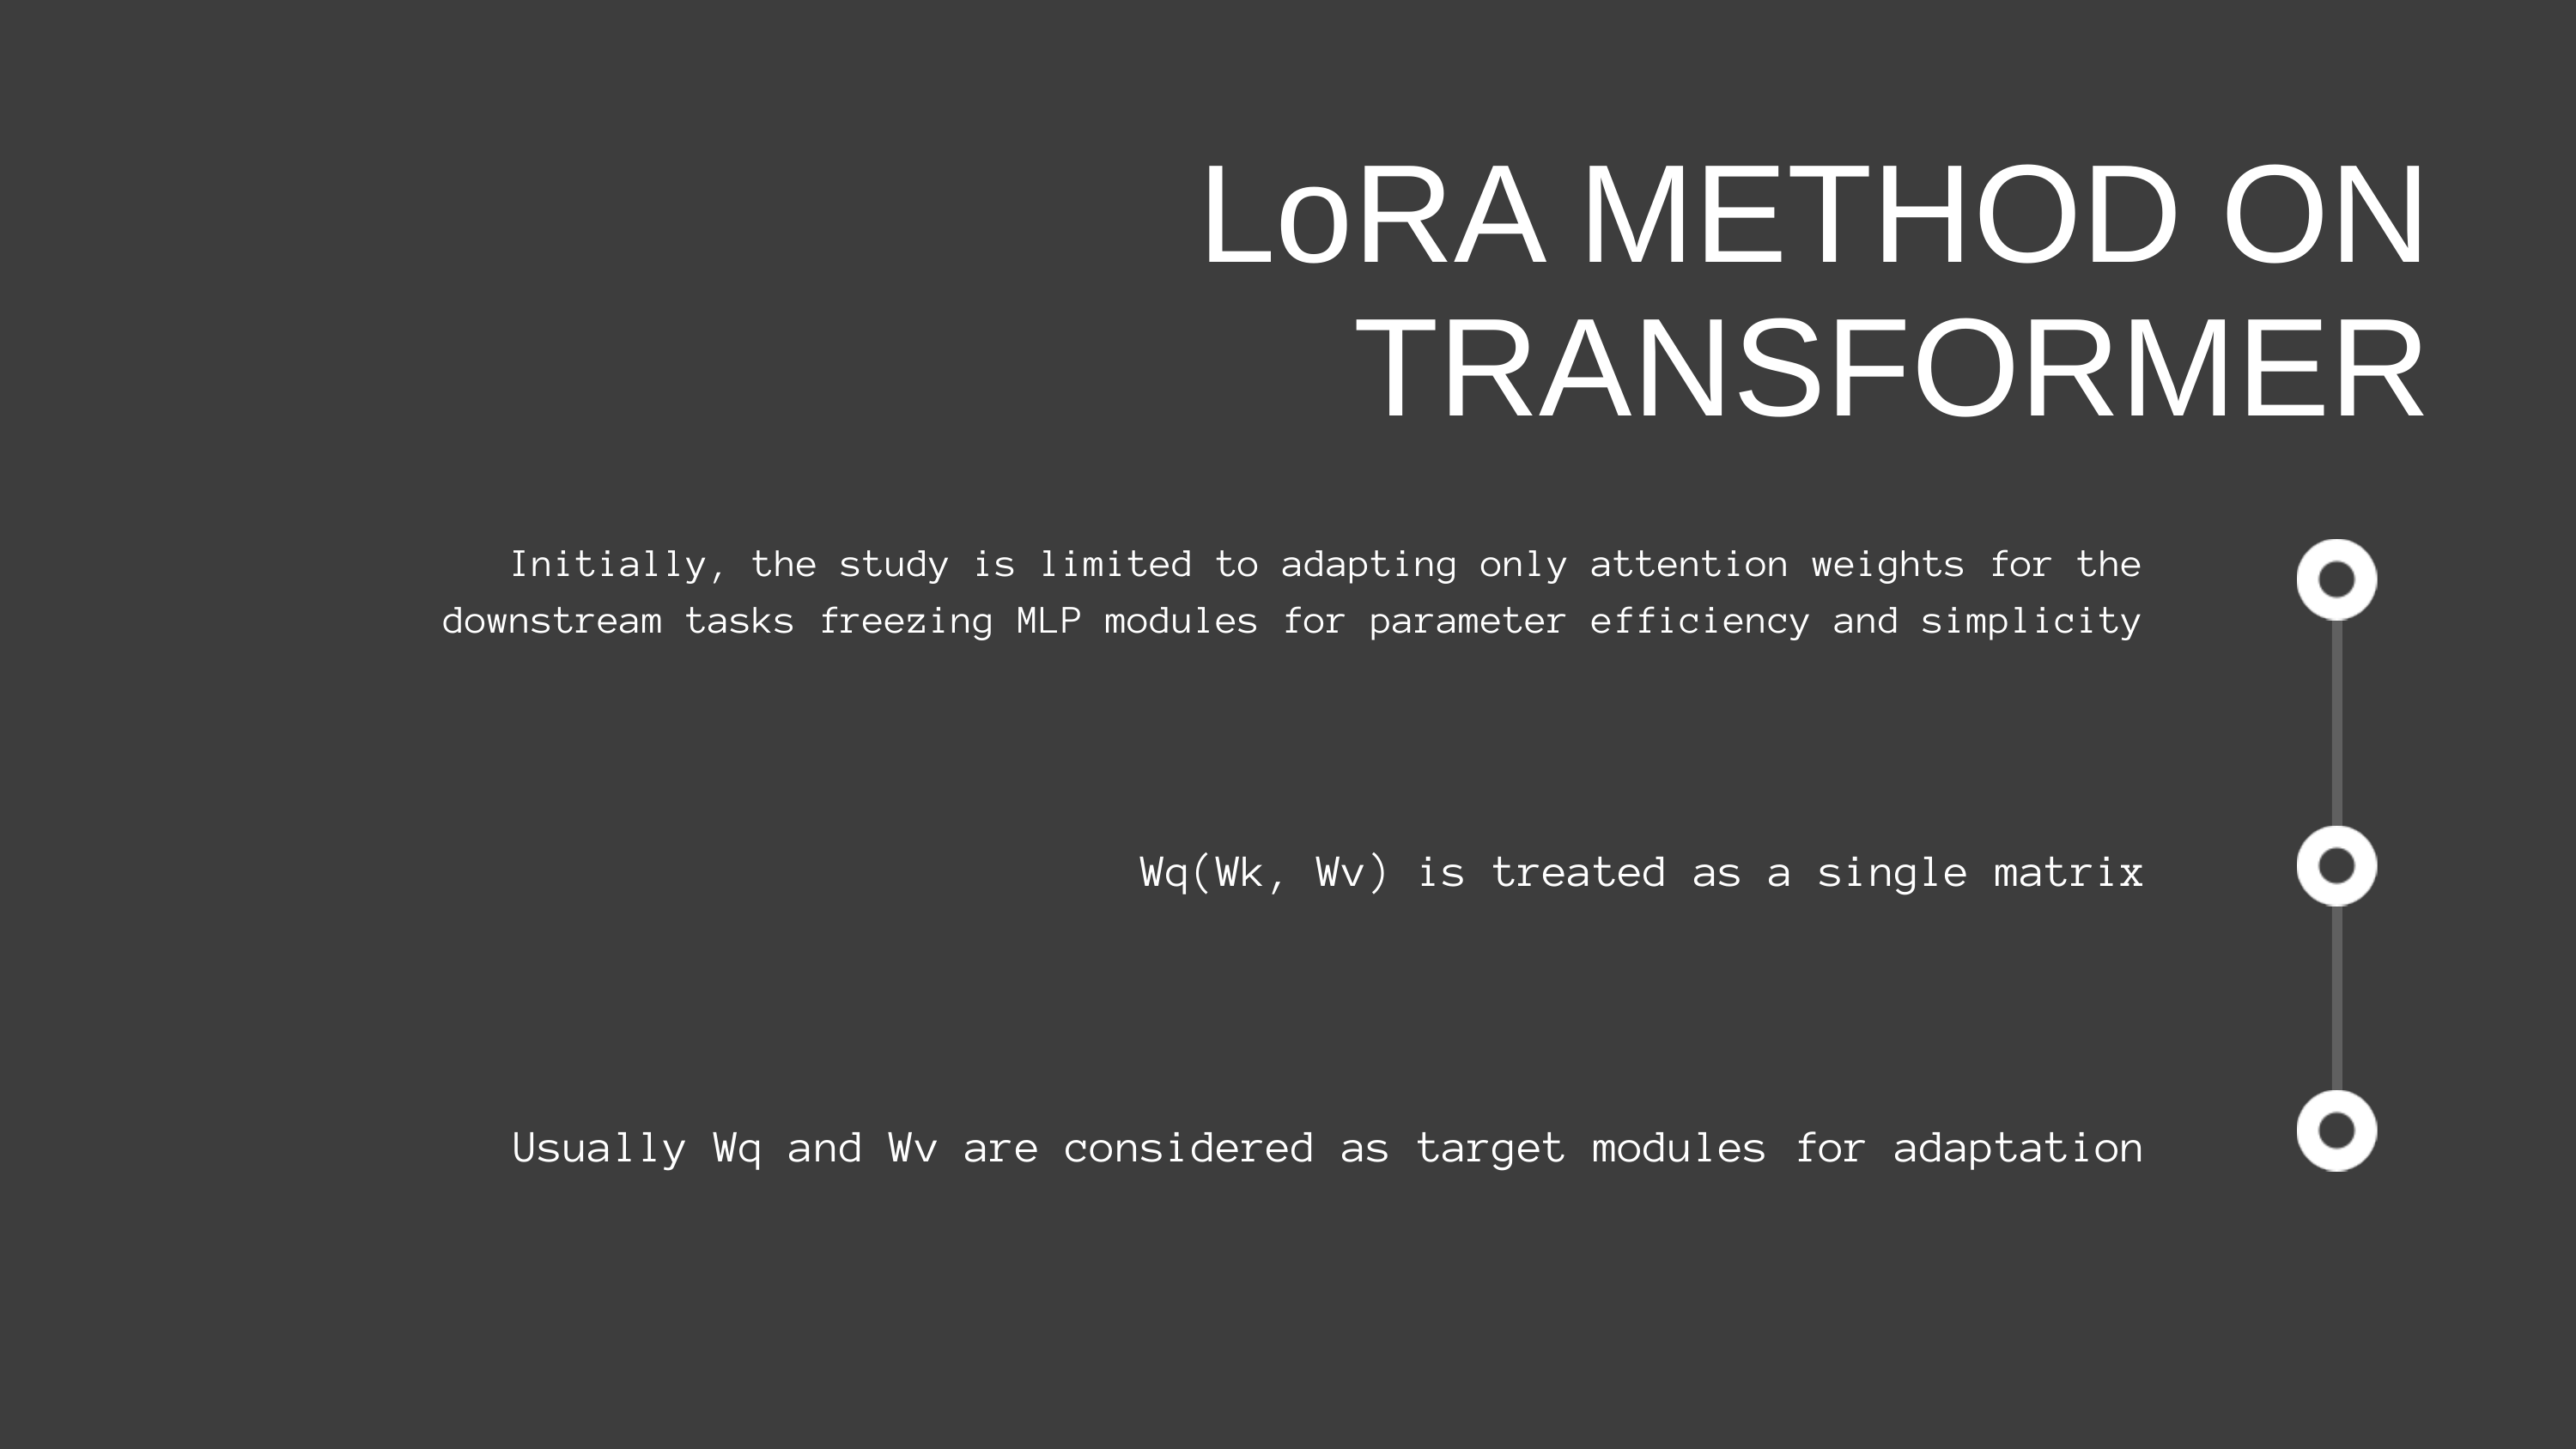

LoRA METHOD ON TRANSFORMER
Initially, the study is limited to adapting only attention weights for the downstream tasks freezing MLP modules for parameter efficiency and simplicity

Wq(Wk, Wv) is treated as a single matrix

Usually Wq and Wv are considered as target modules for adaptation